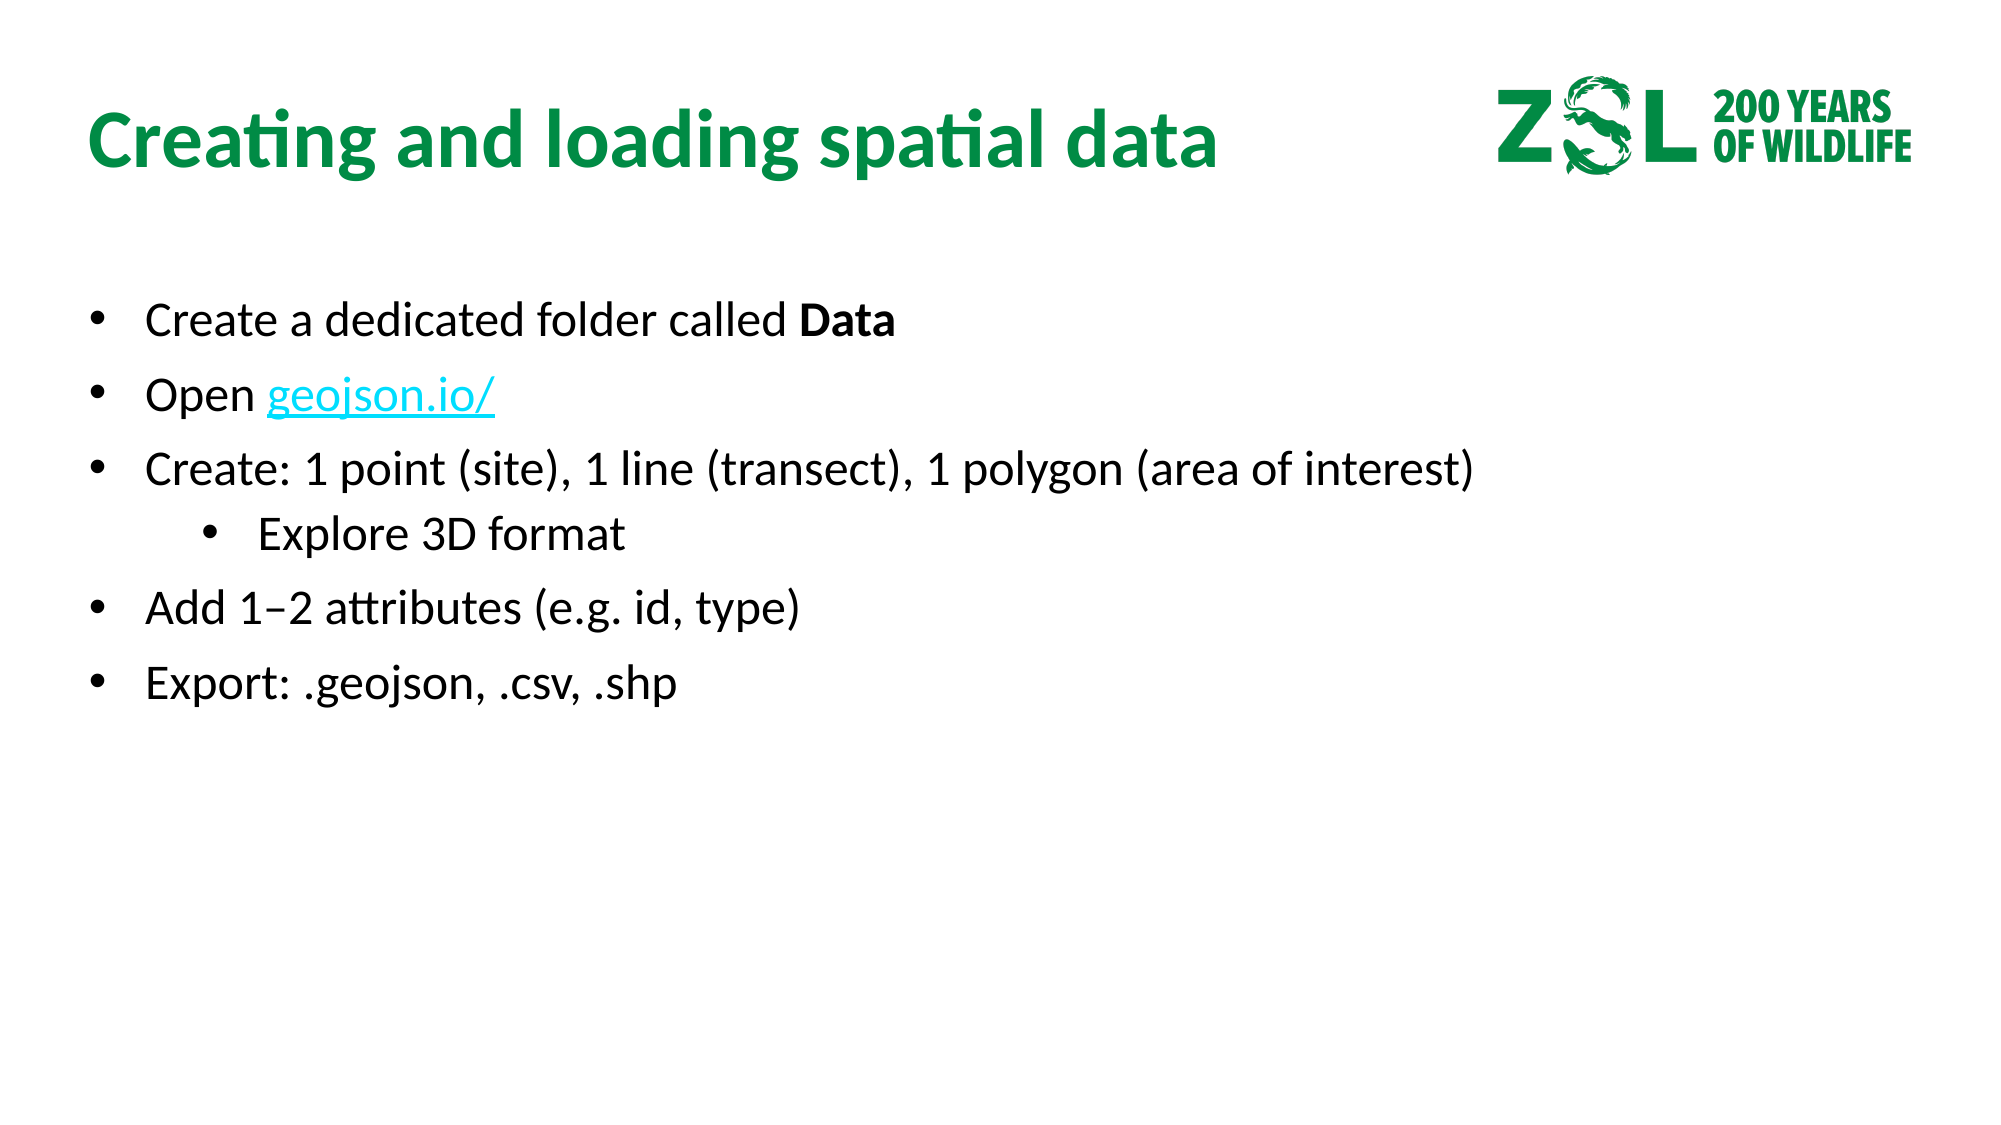

# Creating and loading spatial data
Create a dedicated folder called Data
Open geojson.io/
Create: 1 point (site), 1 line (transect), 1 polygon (area of interest)
Explore 3D format
Add 1–2 attributes (e.g. id, type)
Export: .geojson, .csv, .shp